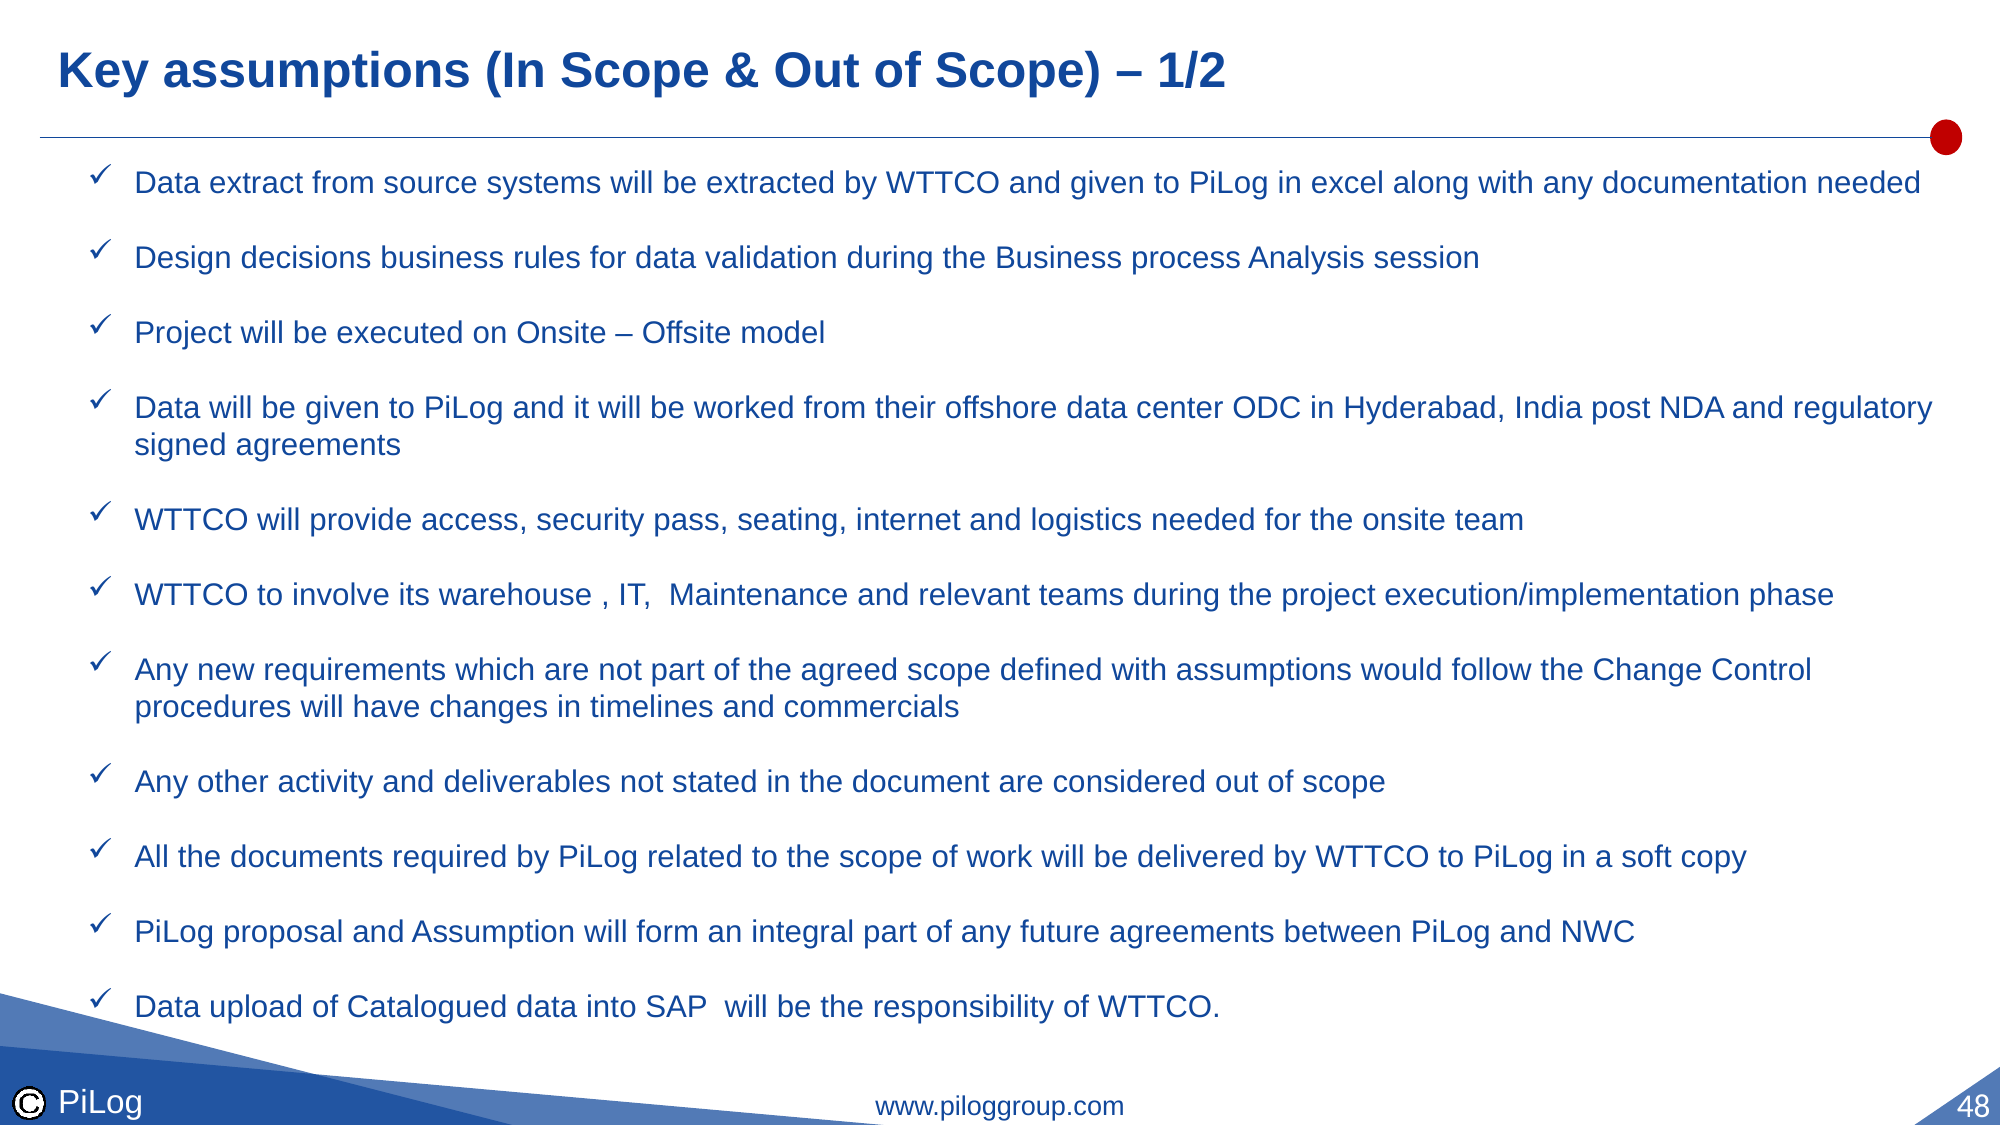

# Key assumptions (In Scope & Out of Scope) – 1/2
Data extract from source systems will be extracted by WTTCO and given to PiLog in excel along with any documentation needed

Design decisions business rules for data validation during the Business process Analysis session

Project will be executed on Onsite – Offsite model

Data will be given to PiLog and it will be worked from their offshore data center ODC in Hyderabad, India post NDA and regulatory signed agreements

WTTCO will provide access, security pass, seating, internet and logistics needed for the onsite team

WTTCO to involve its warehouse , IT,  Maintenance and relevant teams during the project execution/implementation phase

Any new requirements which are not part of the agreed scope defined with assumptions would follow the Change Control procedures will have changes in timelines and commercials

Any other activity and deliverables not stated in the document are considered out of scope

All the documents required by PiLog related to the scope of work will be delivered by WTTCO to PiLog in a soft copy

PiLog proposal and Assumption will form an integral part of any future agreements between PiLog and NWC

Data upload of Catalogued data into SAP  will be the responsibility of WTTCO.

PiLog
www.piloggroup.com
48